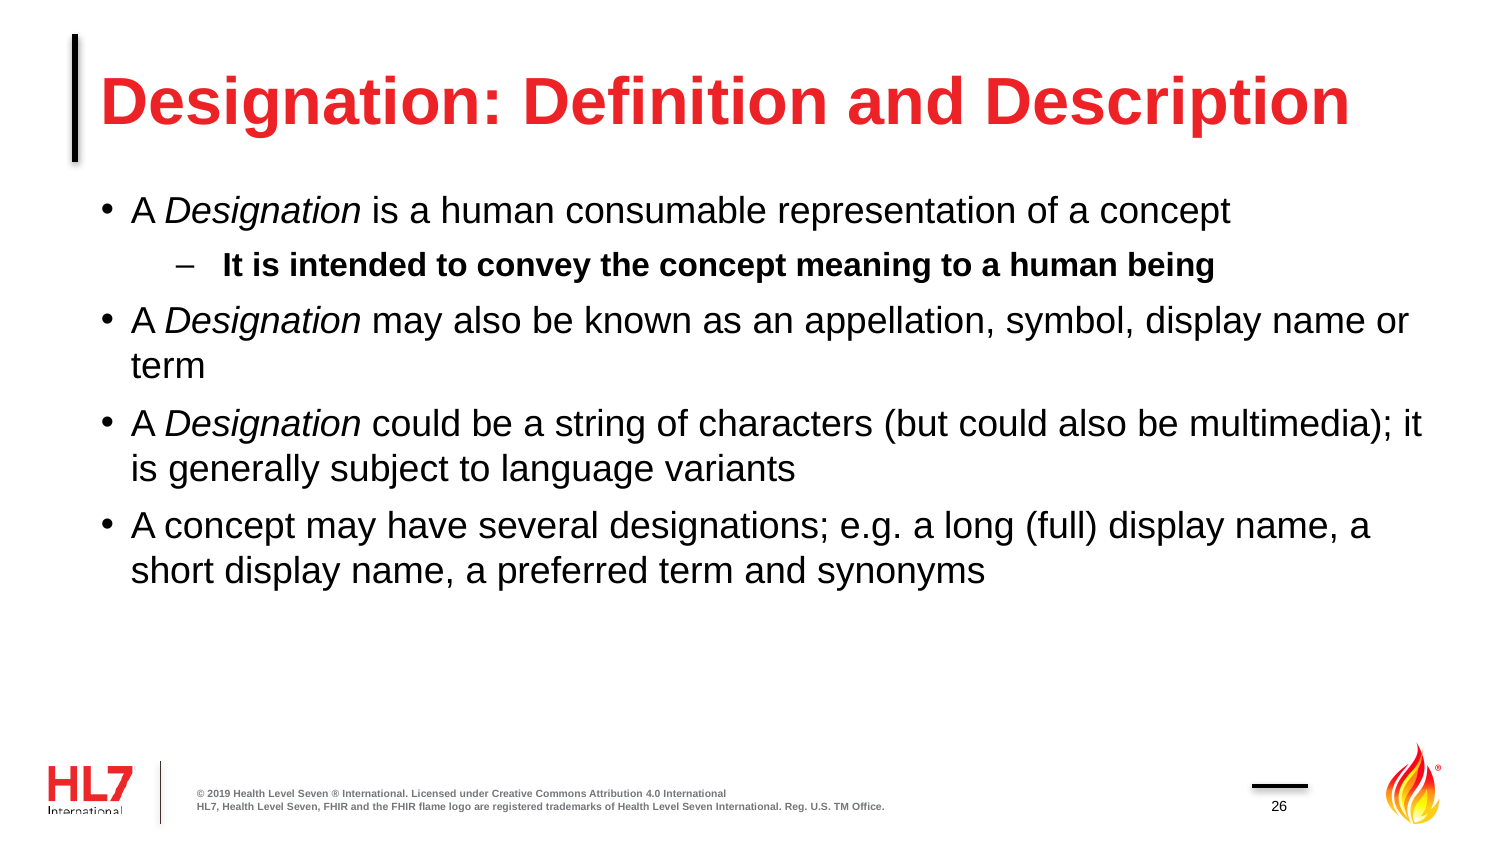

# Designation: Definition and Description
A Designation is a human consumable representation of a concept
It is intended to convey the concept meaning to a human being
A Designation may also be known as an appellation, symbol, display name or term
A Designation could be a string of characters (but could also be multimedia); it is generally subject to language variants
A concept may have several designations; e.g. a long (full) display name, a short display name, a preferred term and synonyms

© 2019 Health Level Seven ® International. Licensed under Creative Commons Attribution 4.0 International
HL7, Health Level Seven, FHIR and the FHIR flame logo are registered trademarks of Health Level Seven International. Reg. U.S. TM Office.
26